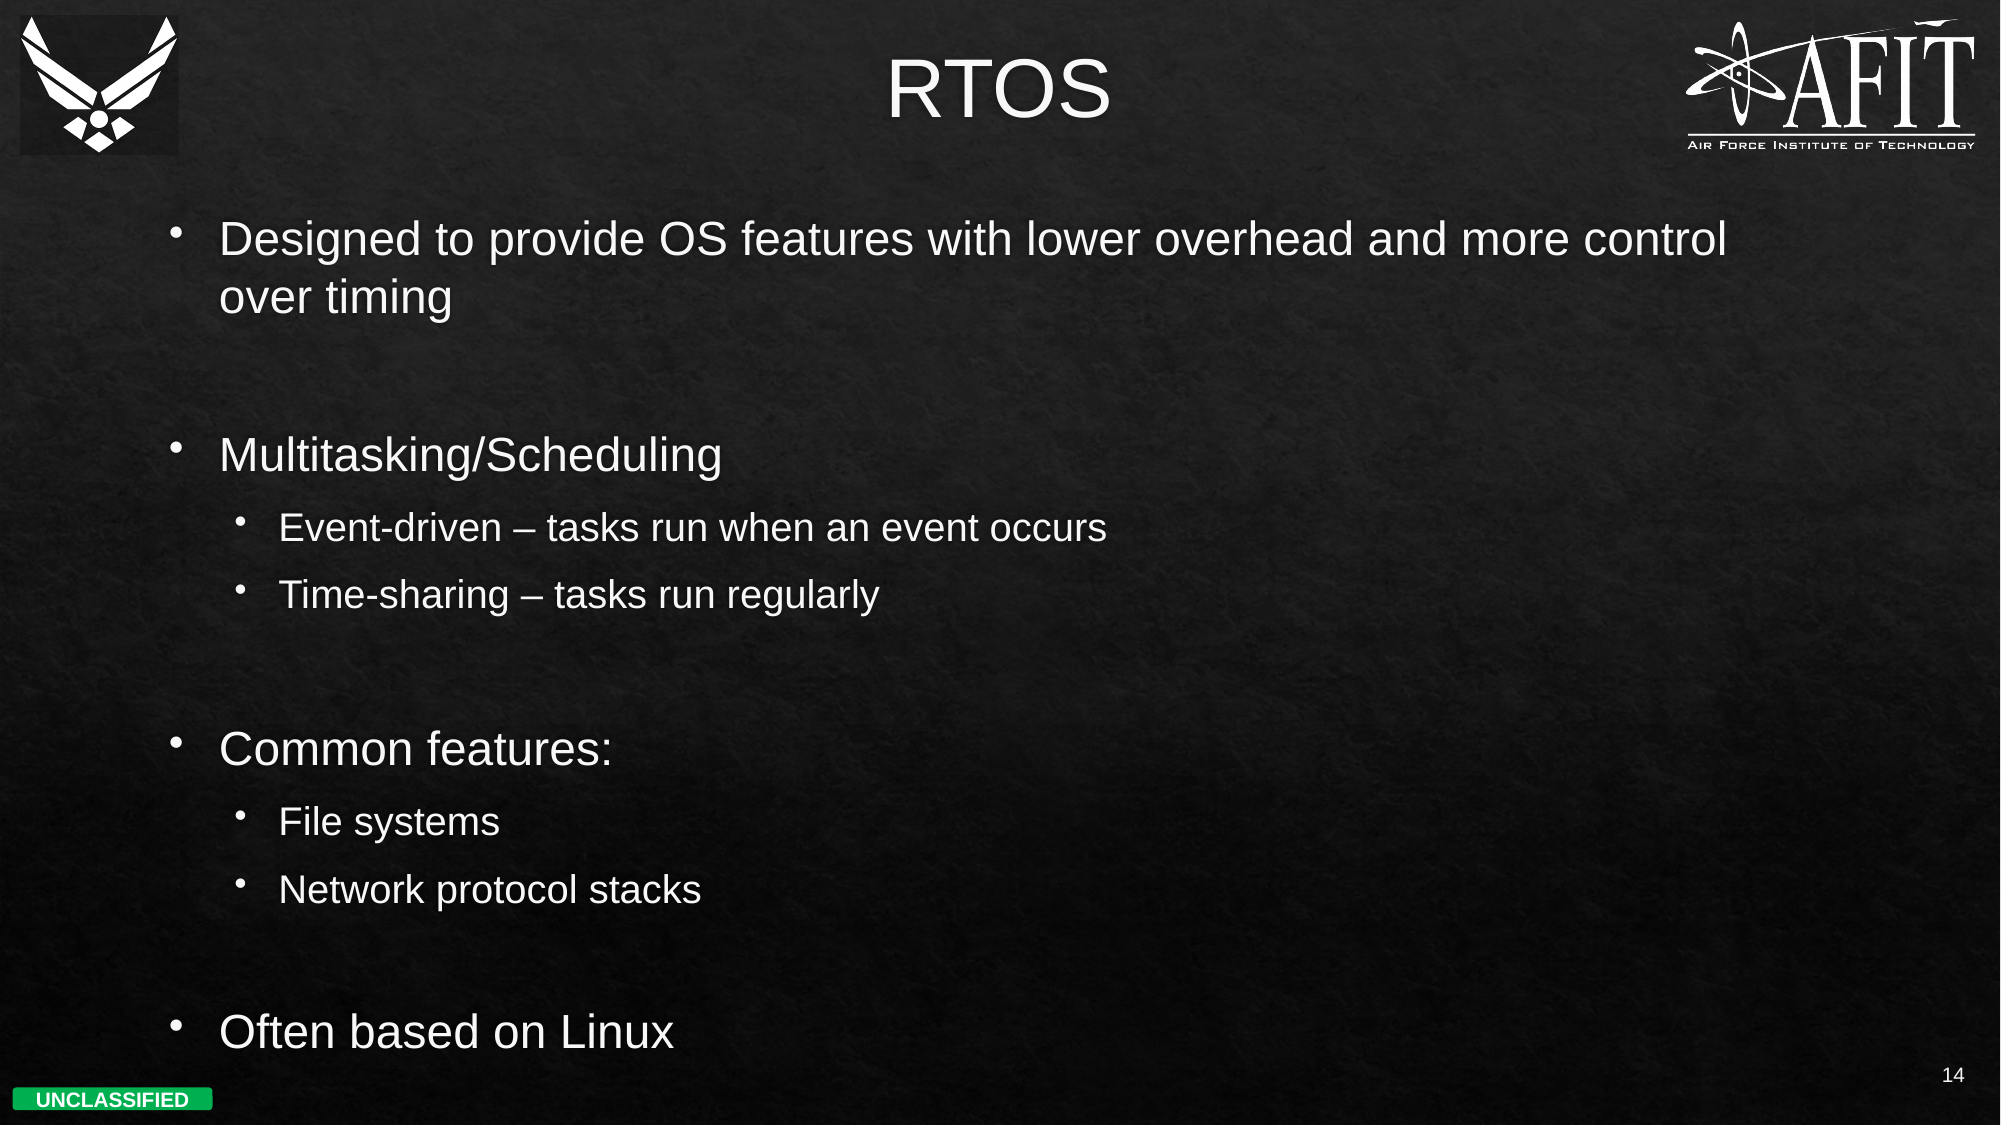

# RTOS
Designed to provide OS features with lower overhead and more control over timing

Multitasking/Scheduling
Event-driven – tasks run when an event occurs
Time-sharing – tasks run regularly

Common features:
File systems
Network protocol stacks

Often based on Linux
14